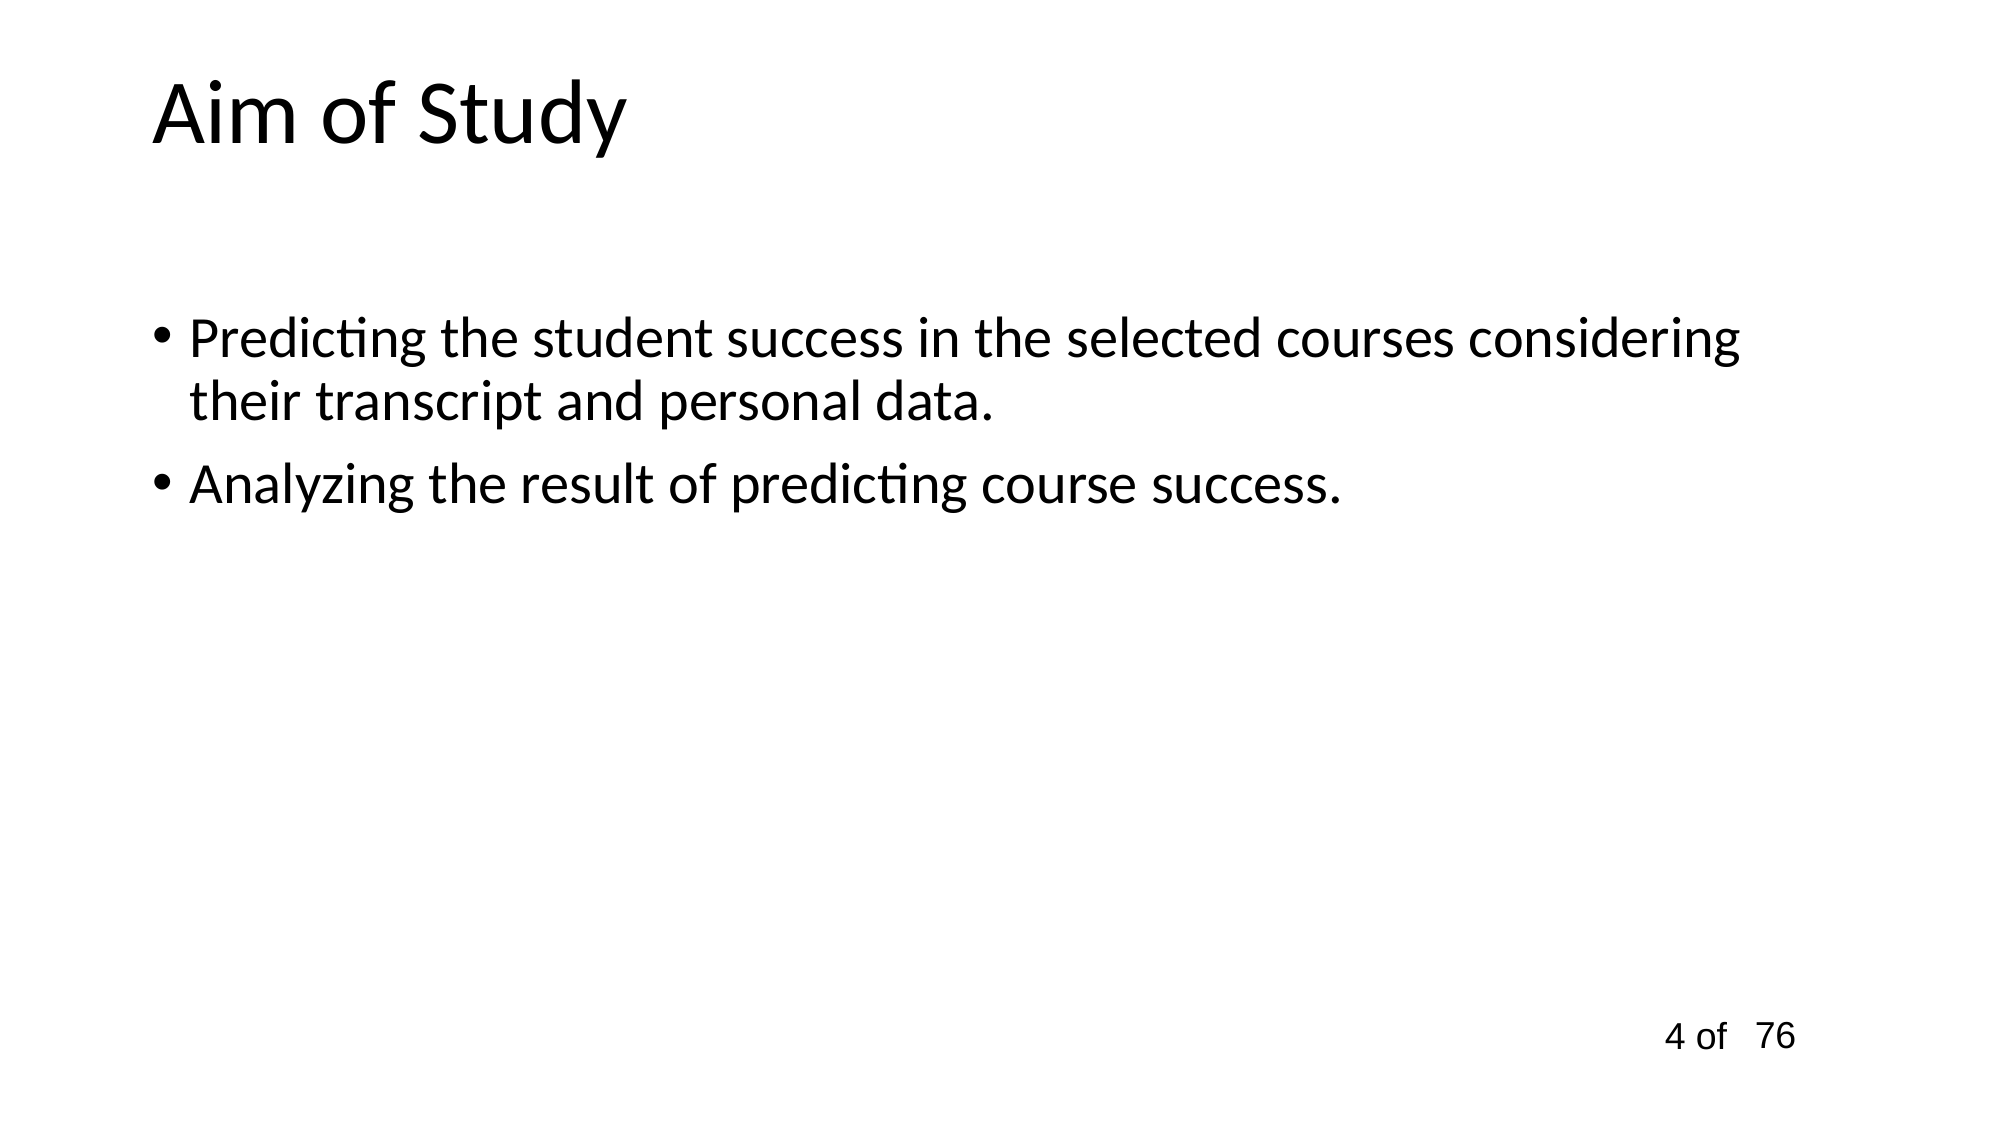

Aim of Study
Predicting the student success in the selected courses considering their transcript and personal data.
Analyzing the result of predicting course success.